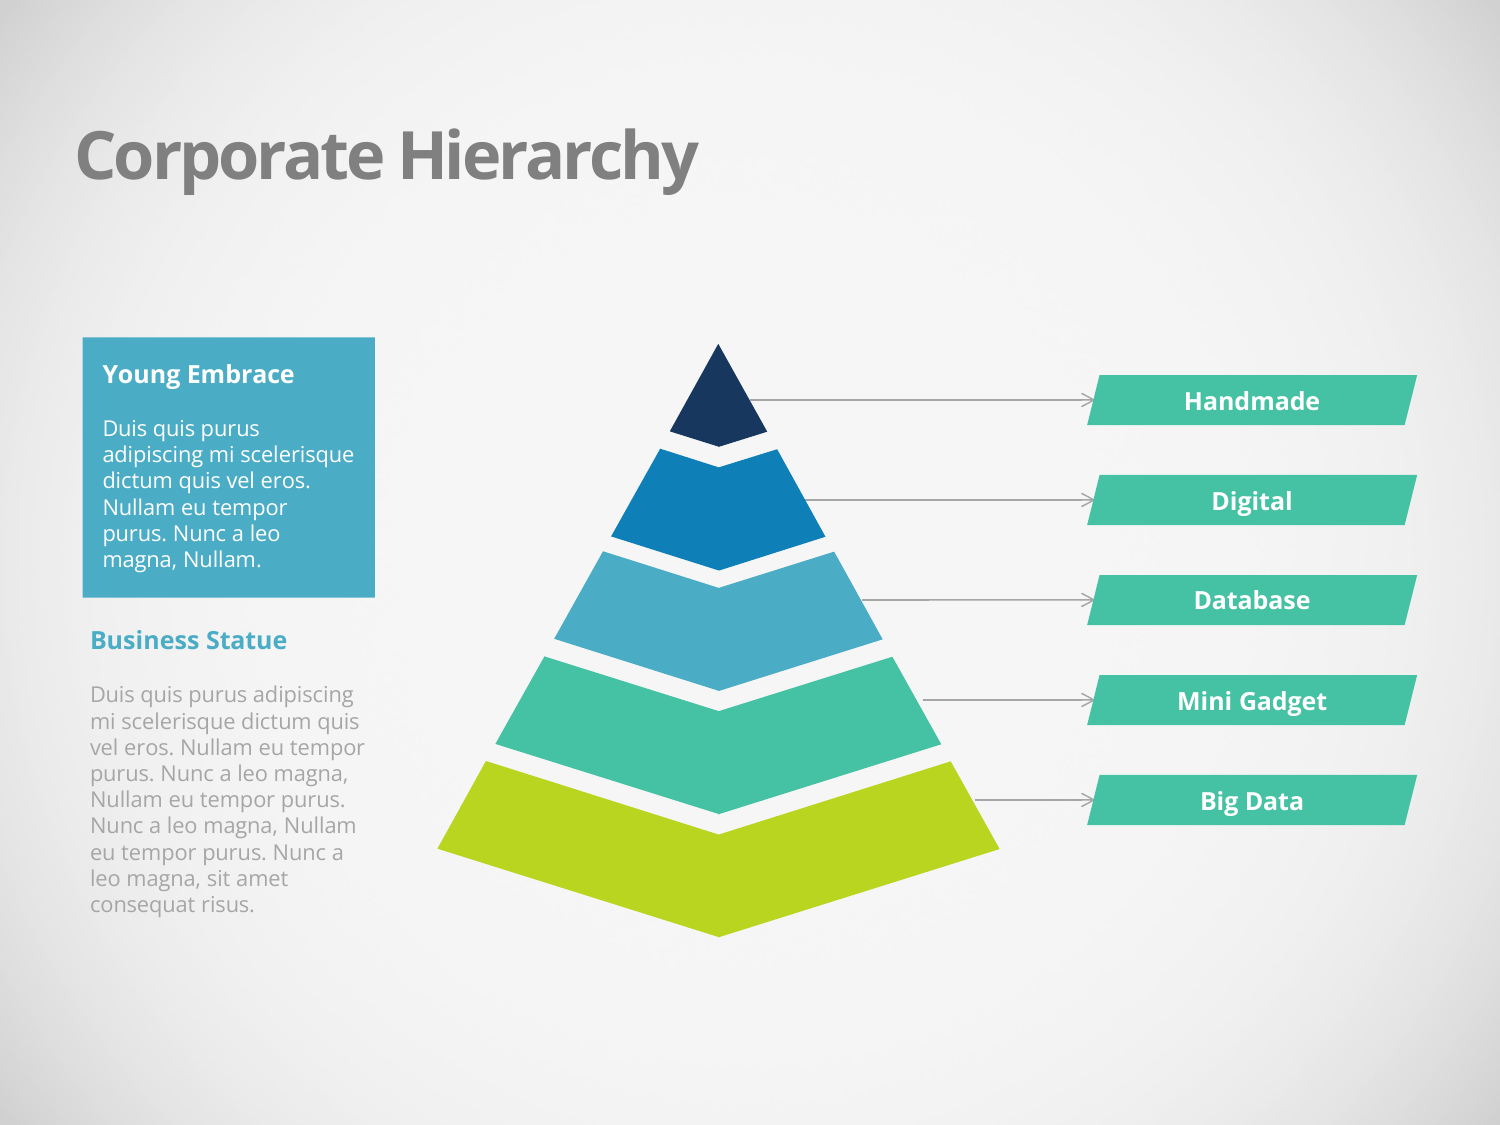

Corporate Hierarchy

Young Embrace

Duis quis purus adipiscing mi scelerisque dictum quis vel eros. Nullam eu tempor purus. Nunc a leo magna, Nullam.
Handmade

Digital

Database
Business Statue

Duis quis purus adipiscing mi scelerisque dictum quis vel eros. Nullam eu tempor purus. Nunc a leo magna, Nullam eu tempor purus. Nunc a leo magna, Nullam eu tempor purus. Nunc a leo magna, sit amet consequat risus.

Mini Gadget

Big Data